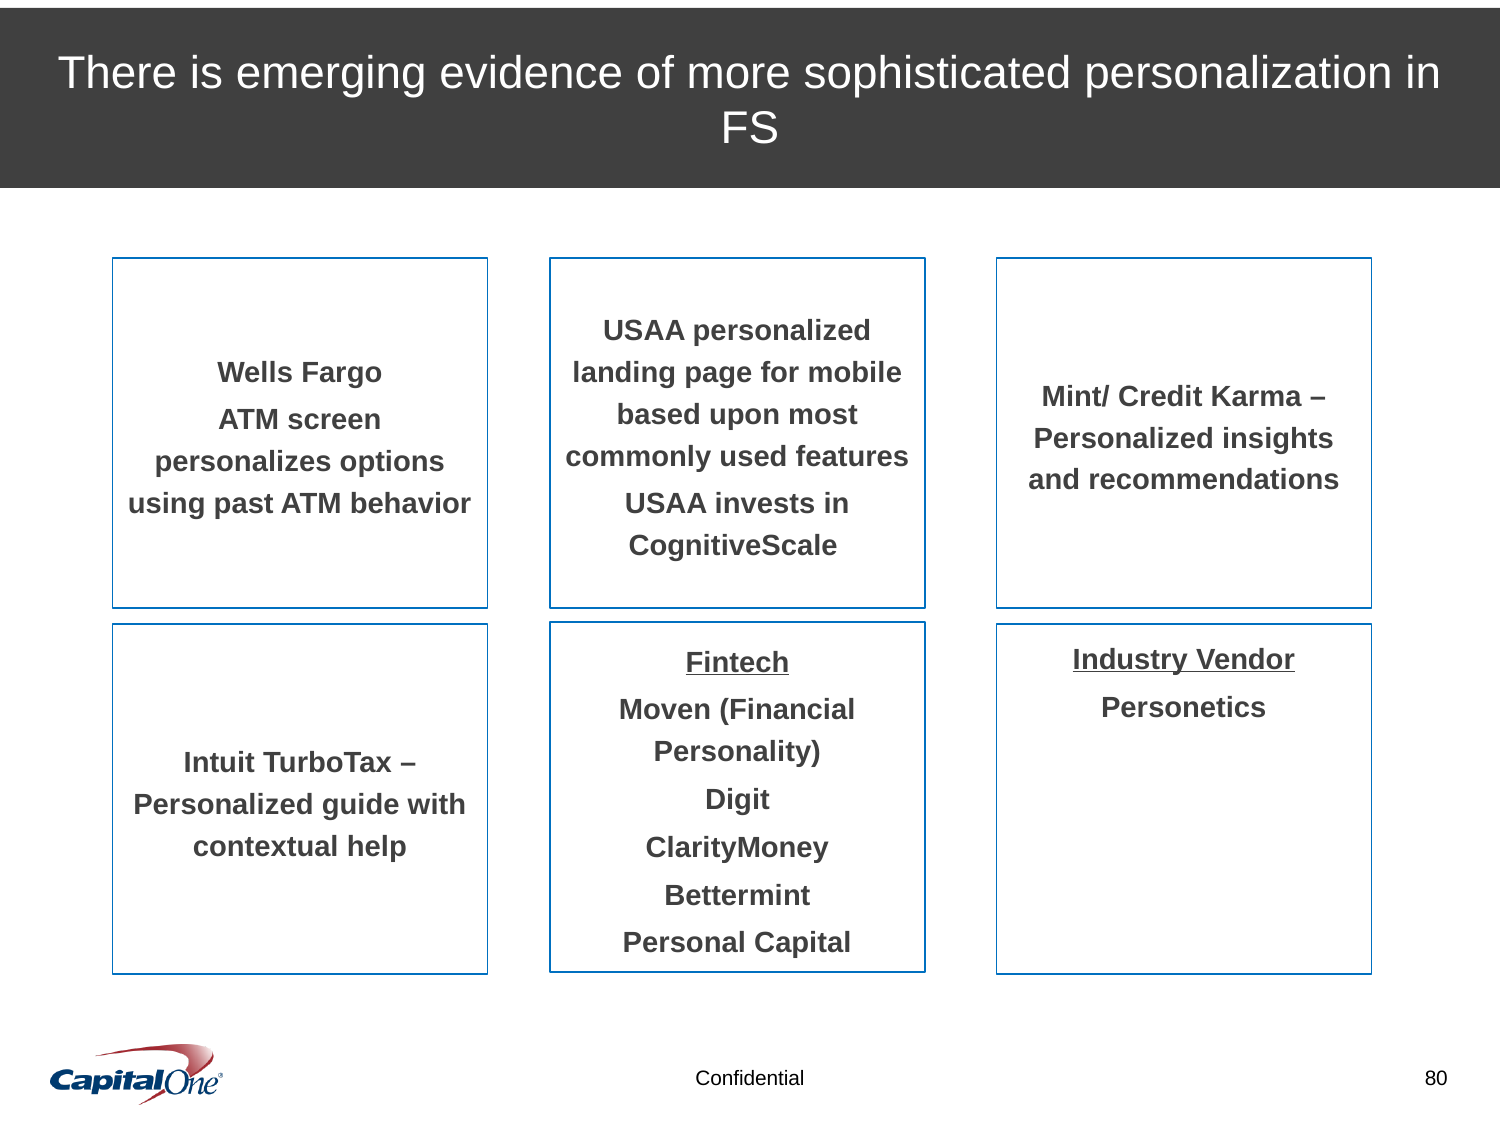

There is emerging evidence of more sophisticated personalization in FS
Wells Fargo
ATM screen personalizes options using past ATM behavior
USAA personalized landing page for mobile based upon most commonly used features
USAA invests in CognitiveScale
Mint/ Credit Karma – Personalized insights and recommendations
Fintech
Moven (Financial Personality)
Digit
ClarityMoney
Bettermint
Personal Capital
Intuit TurboTax – Personalized guide with contextual help

Industry Vendor
Personetics